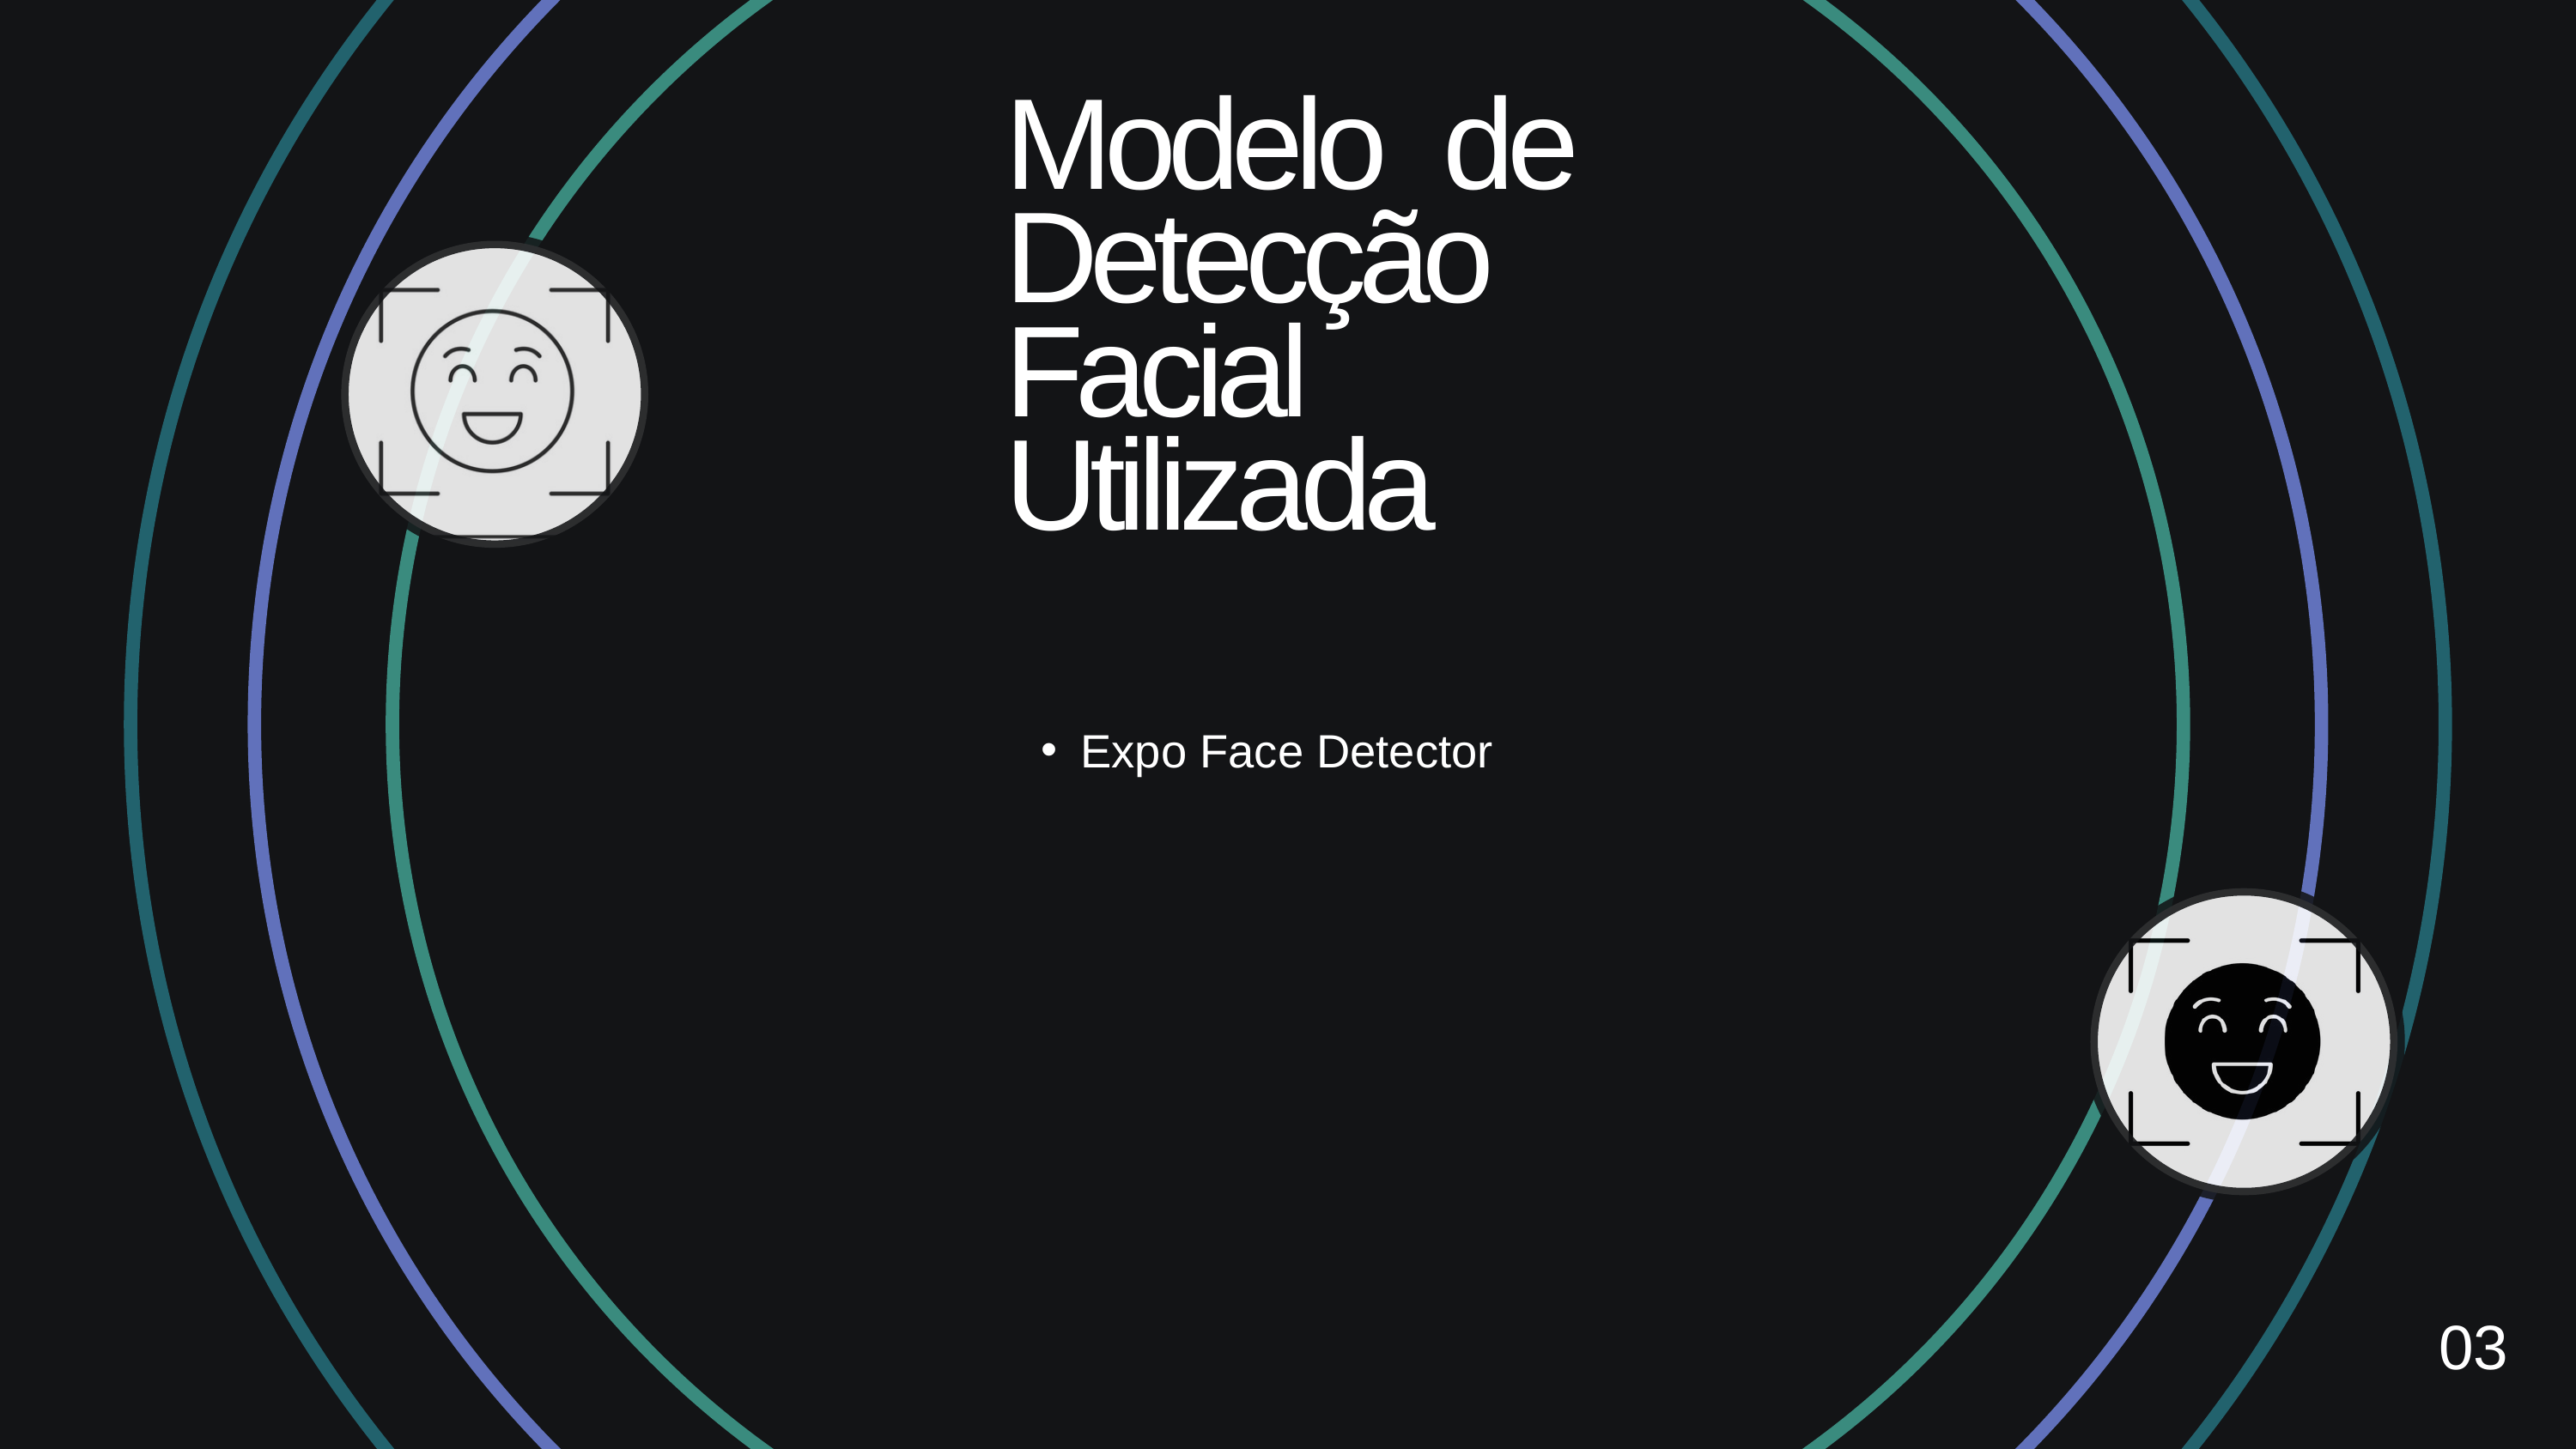

Modelo de Detecção Facial Utilizada

Expo Face Detector

03